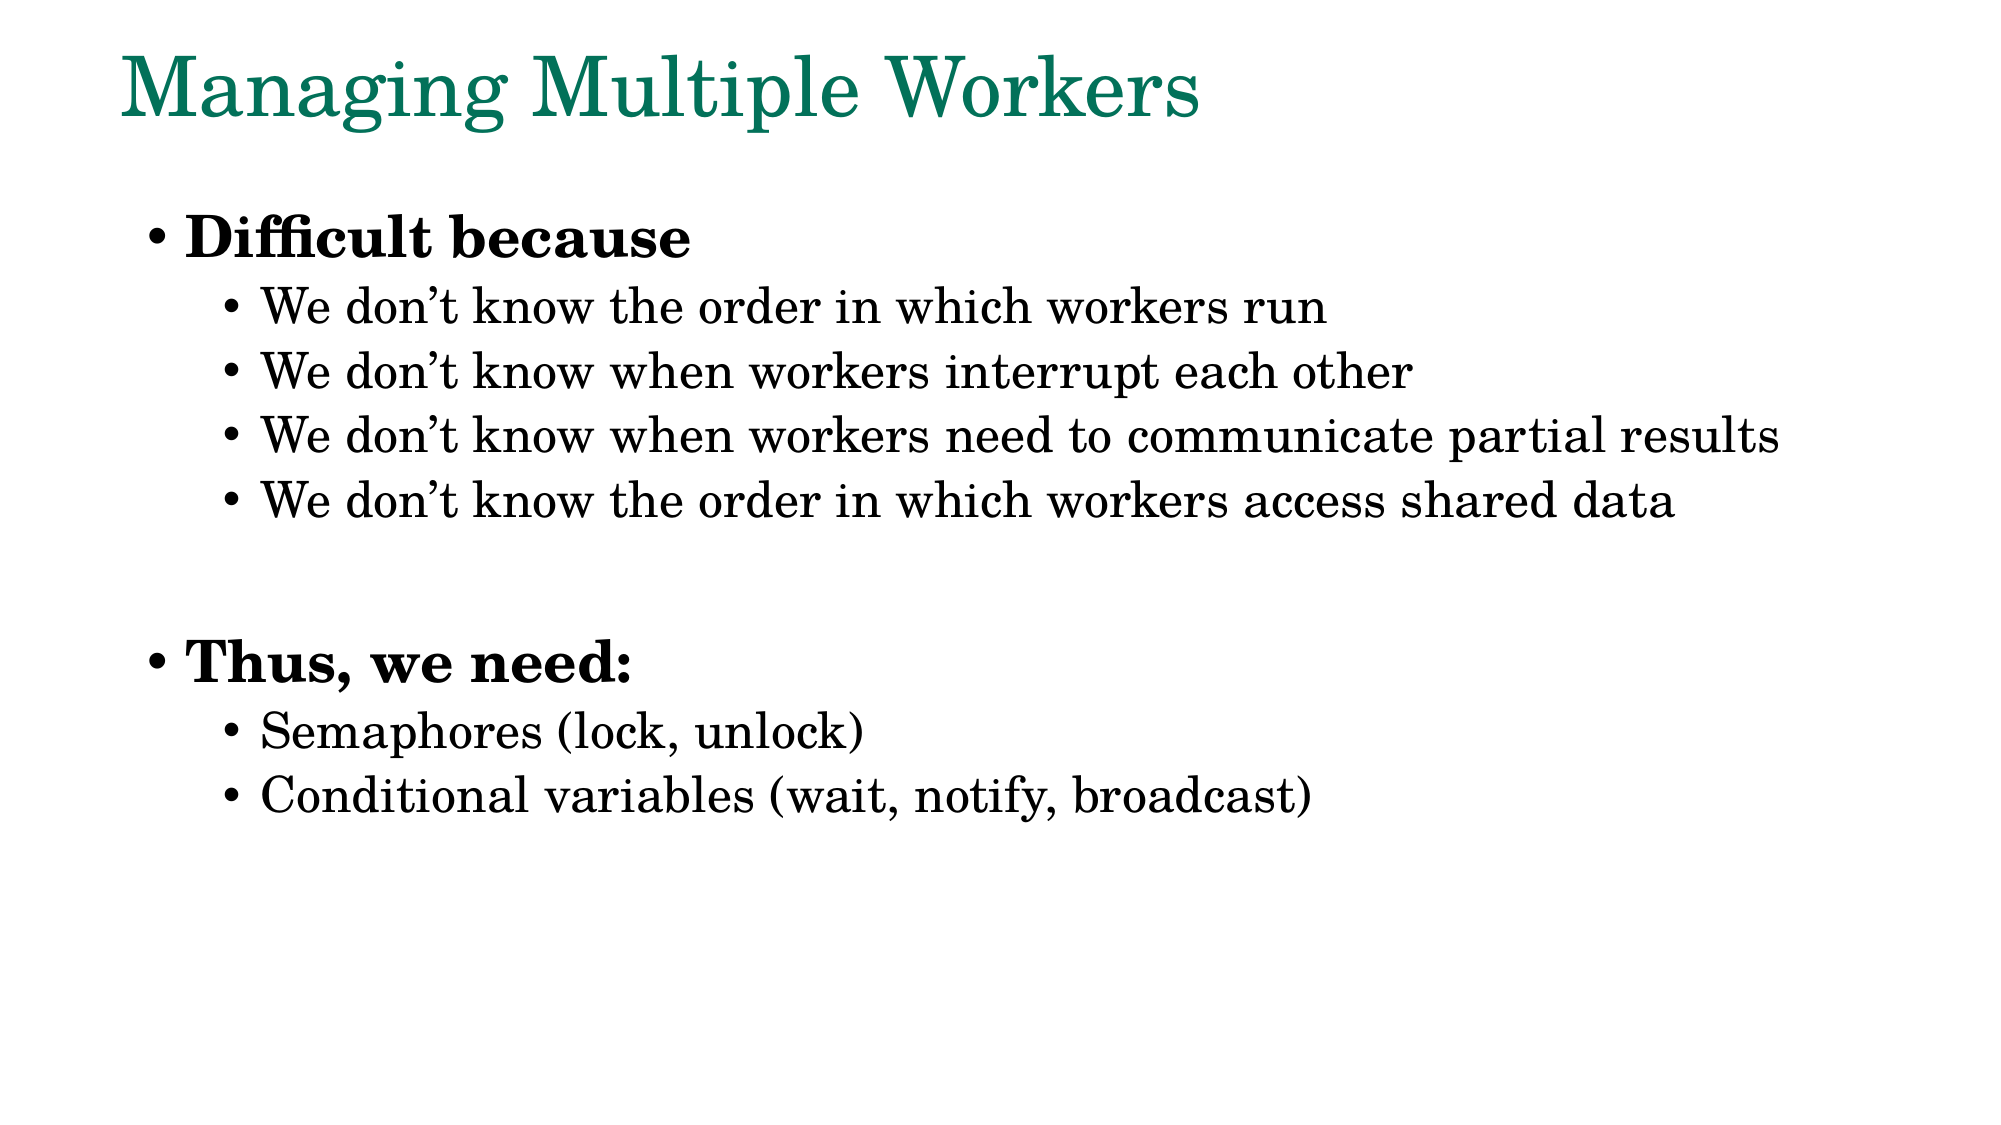

# Managing Multiple Workers
Difficult because
We don’t know the order in which workers run
We don’t know when workers interrupt each other
We don’t know when workers need to communicate partial results
We don’t know the order in which workers access shared data

Thus, we need:
Semaphores (lock, unlock)
Conditional variables (wait, notify, broadcast)